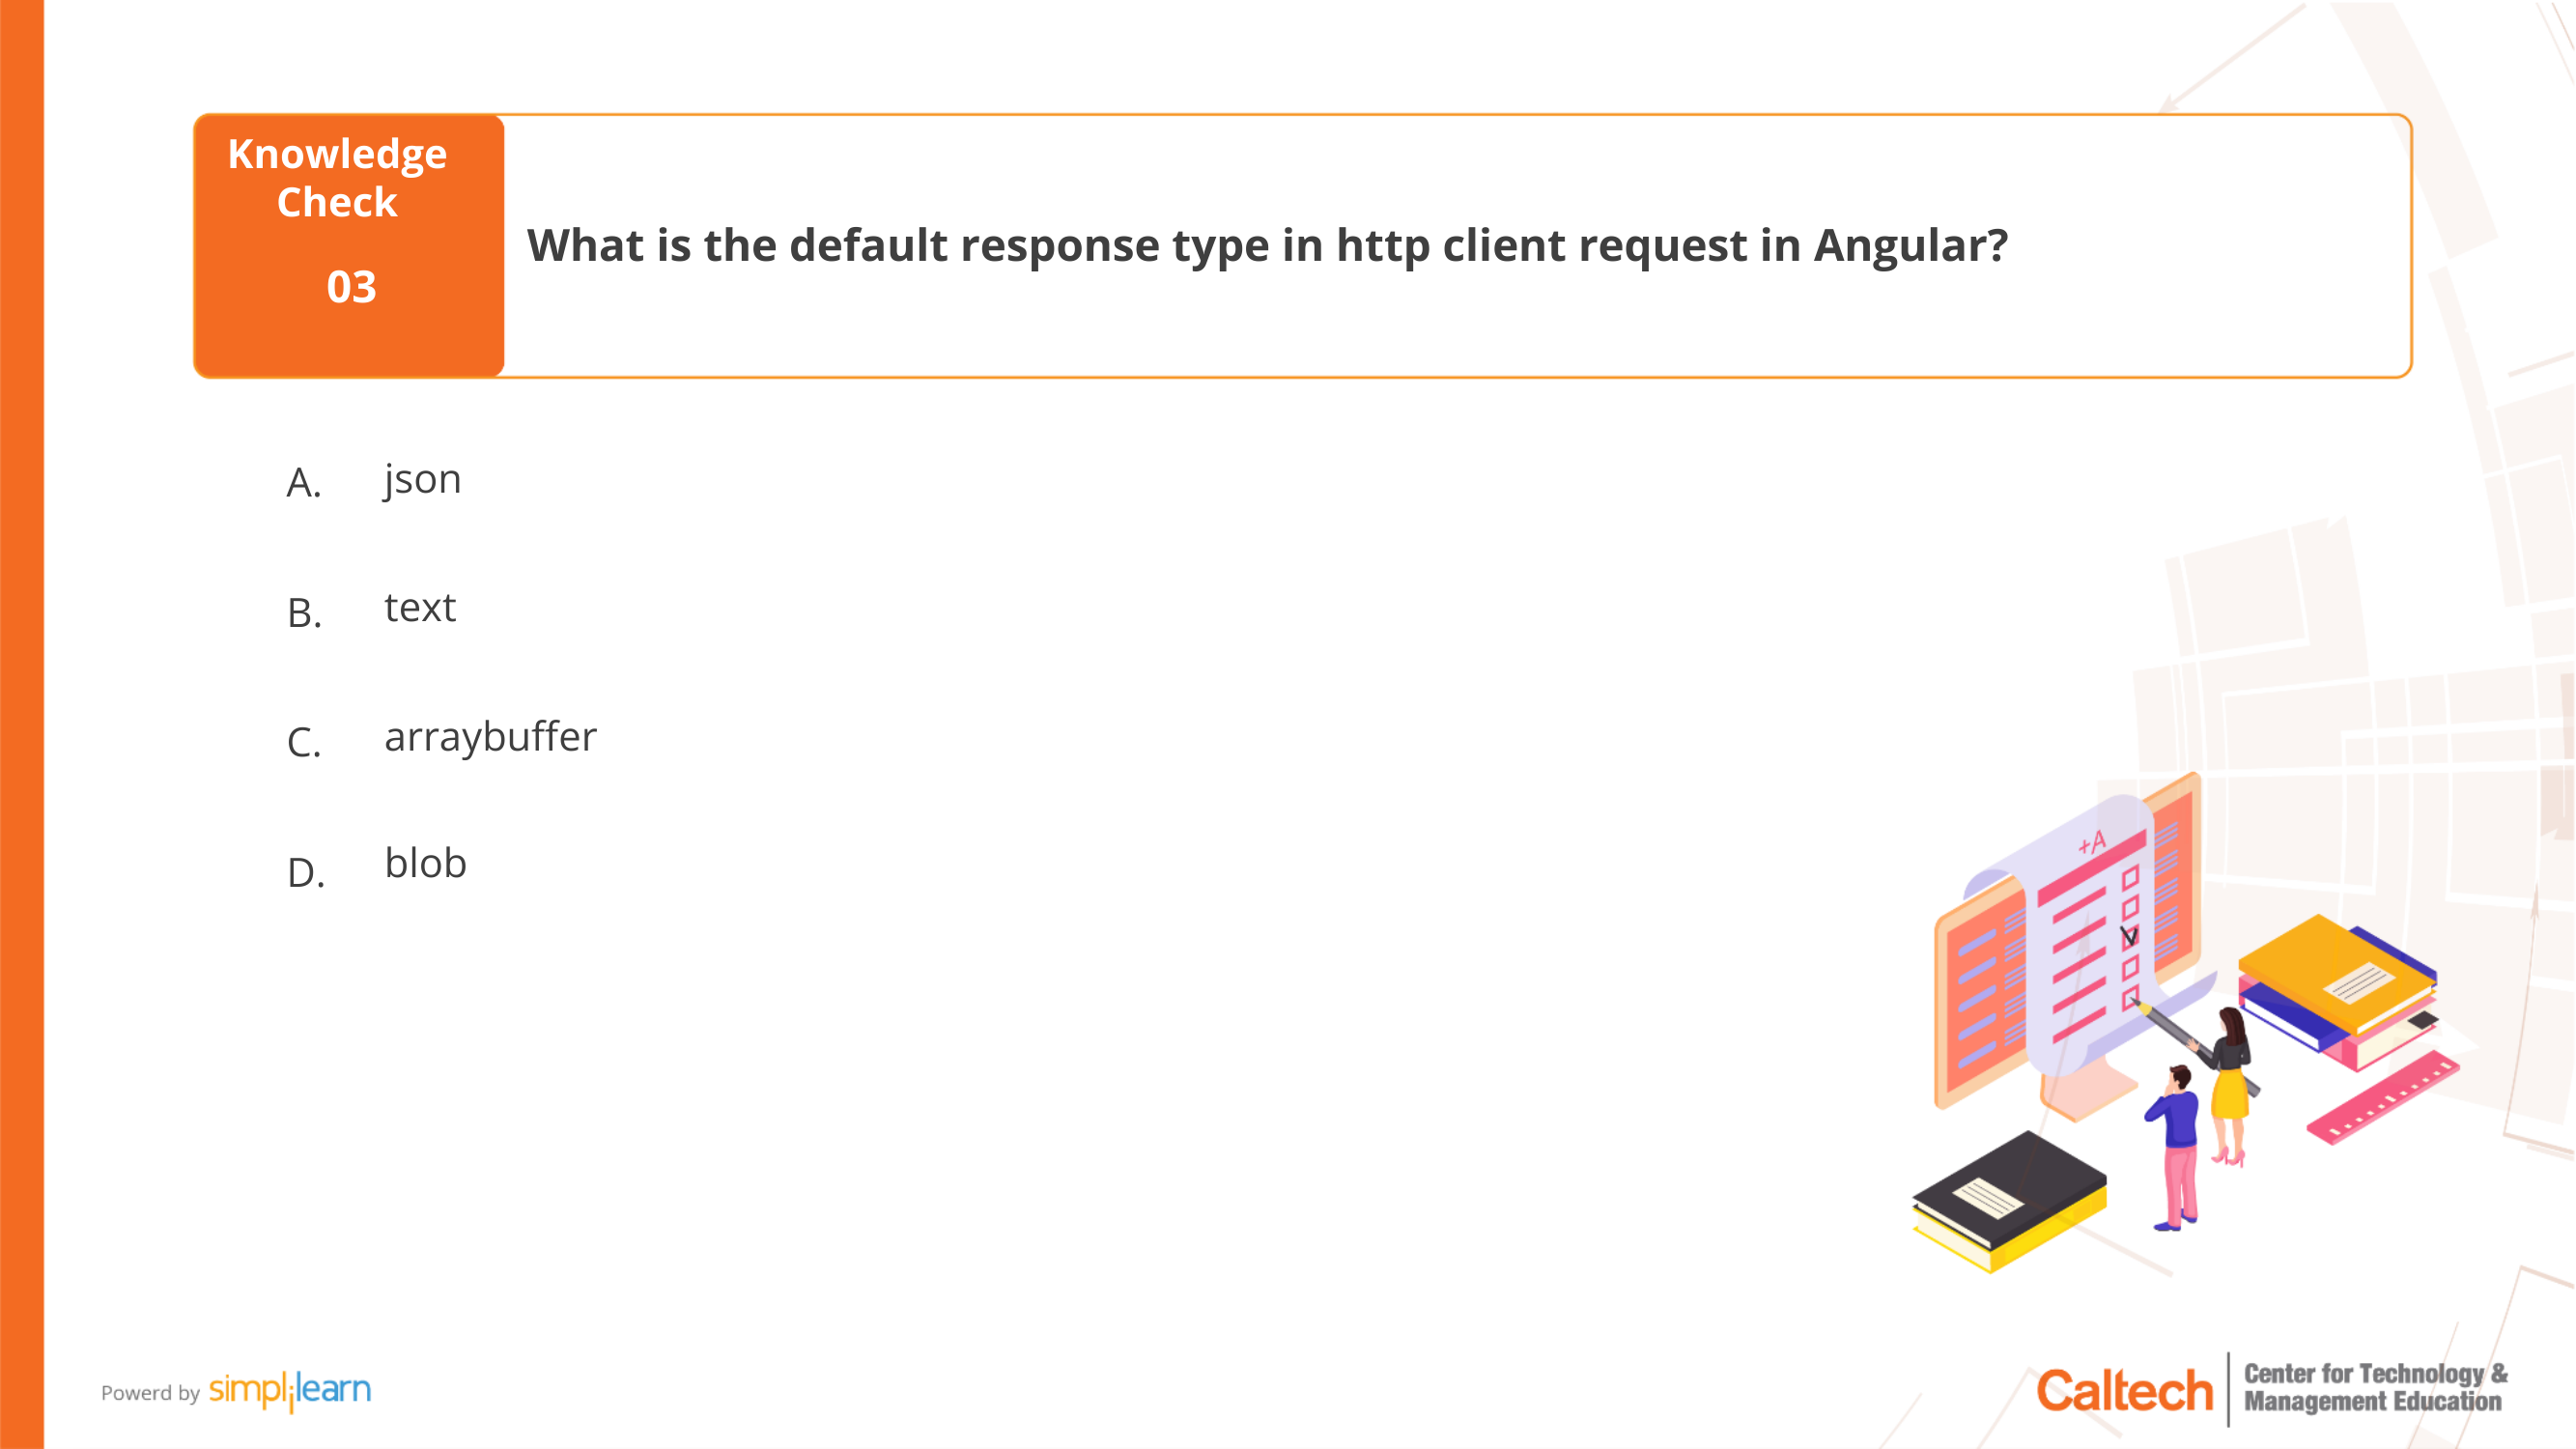

What is the default response type in http client request in Angular?
03
json
text
arraybuffer
blob